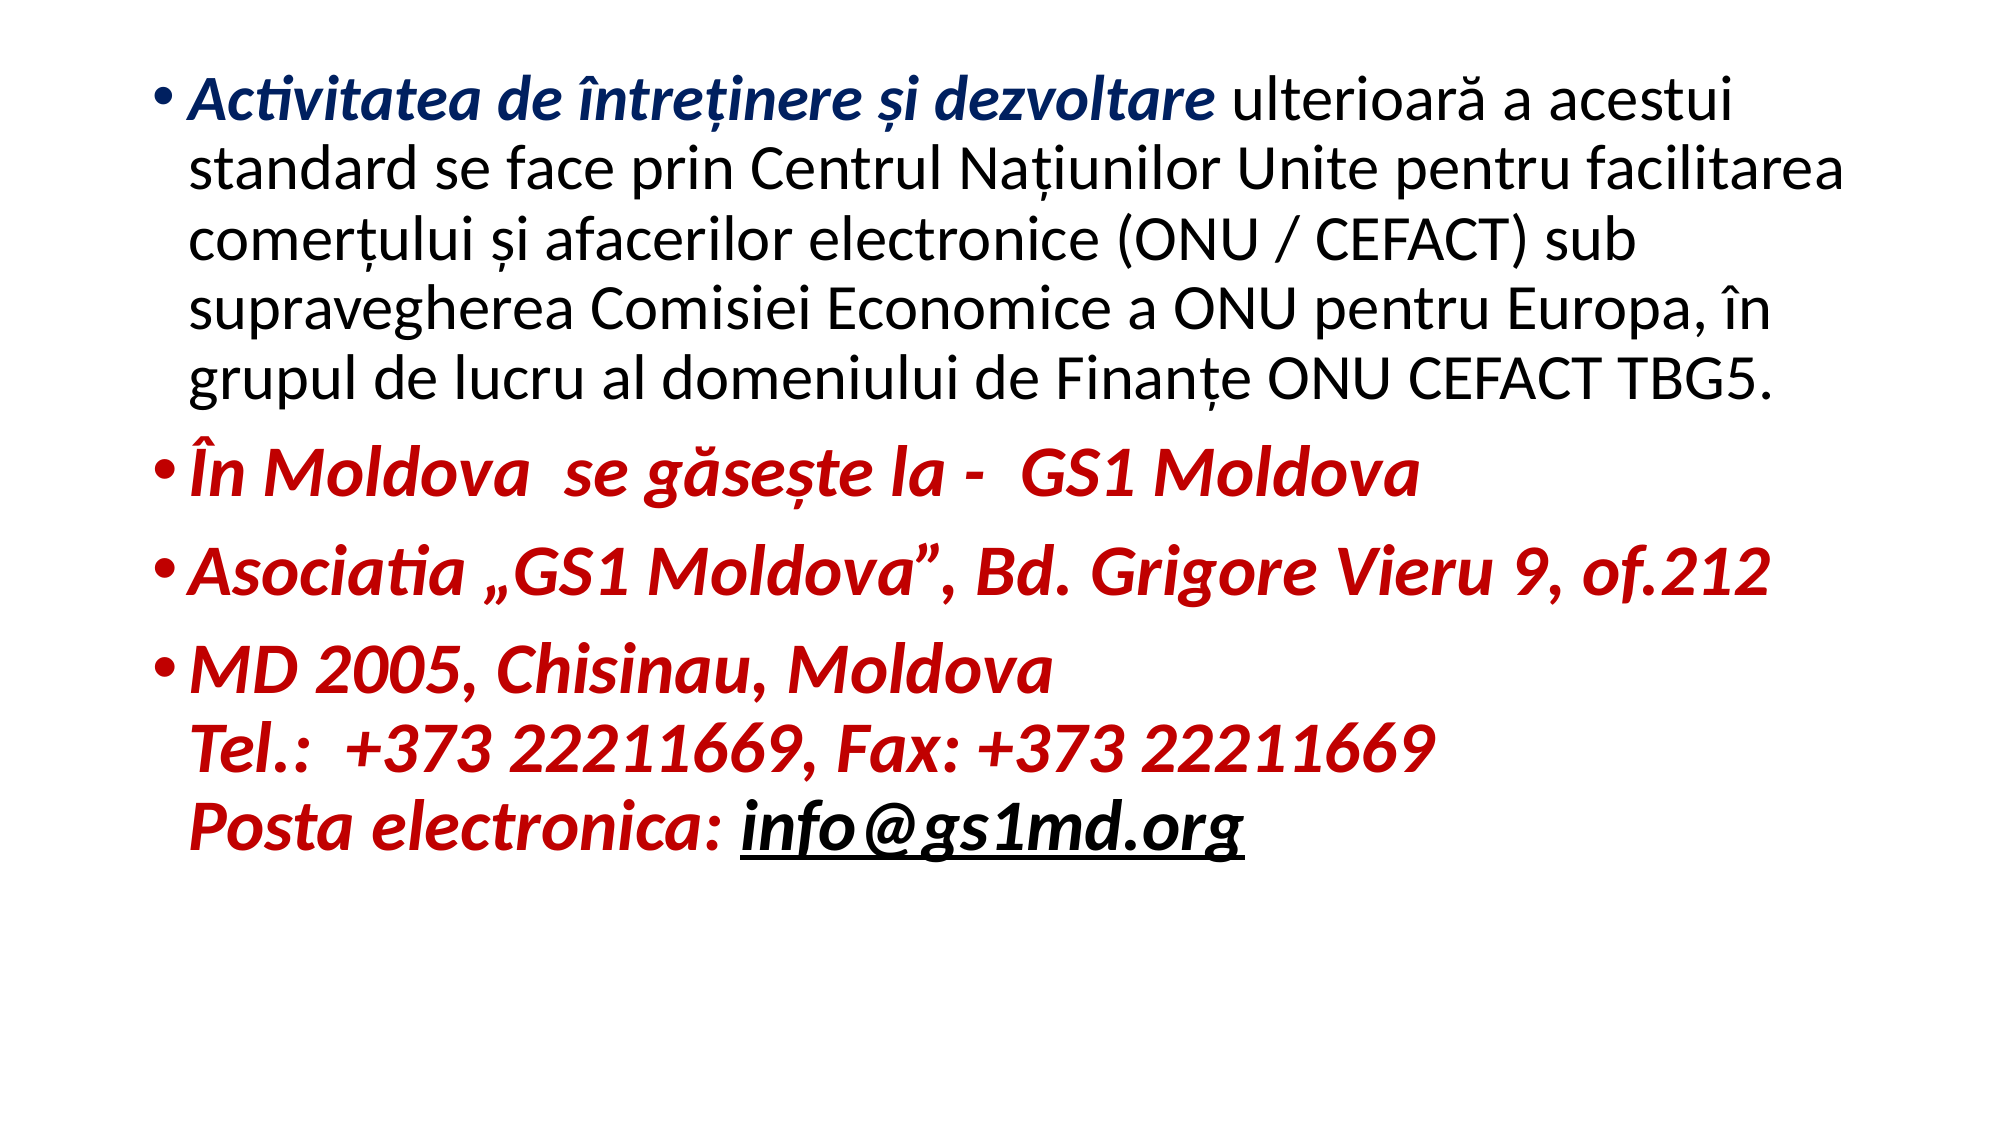

Activitatea de întreţinere şi dezvoltare ulterioară a acestui standard se face prin Centrul Naţiunilor Unite pentru facilitarea comerţului şi afacerilor electronice (ONU / CEFACT) sub supravegherea Comisiei Economice a ONU pentru Europa, în grupul de lucru al domeniului de Finanţe ONU CEFACT TBG5.
În Moldova  se găsește la -  GS1 Moldova
Asociatia „GS1 Moldova”, Bd. Grigore Vieru 9, of.212
MD 2005, Chisinau, Moldova
Tel.:  +373 22211669, Fax: +373 22211669
Posta electronica: info@gs1md.org